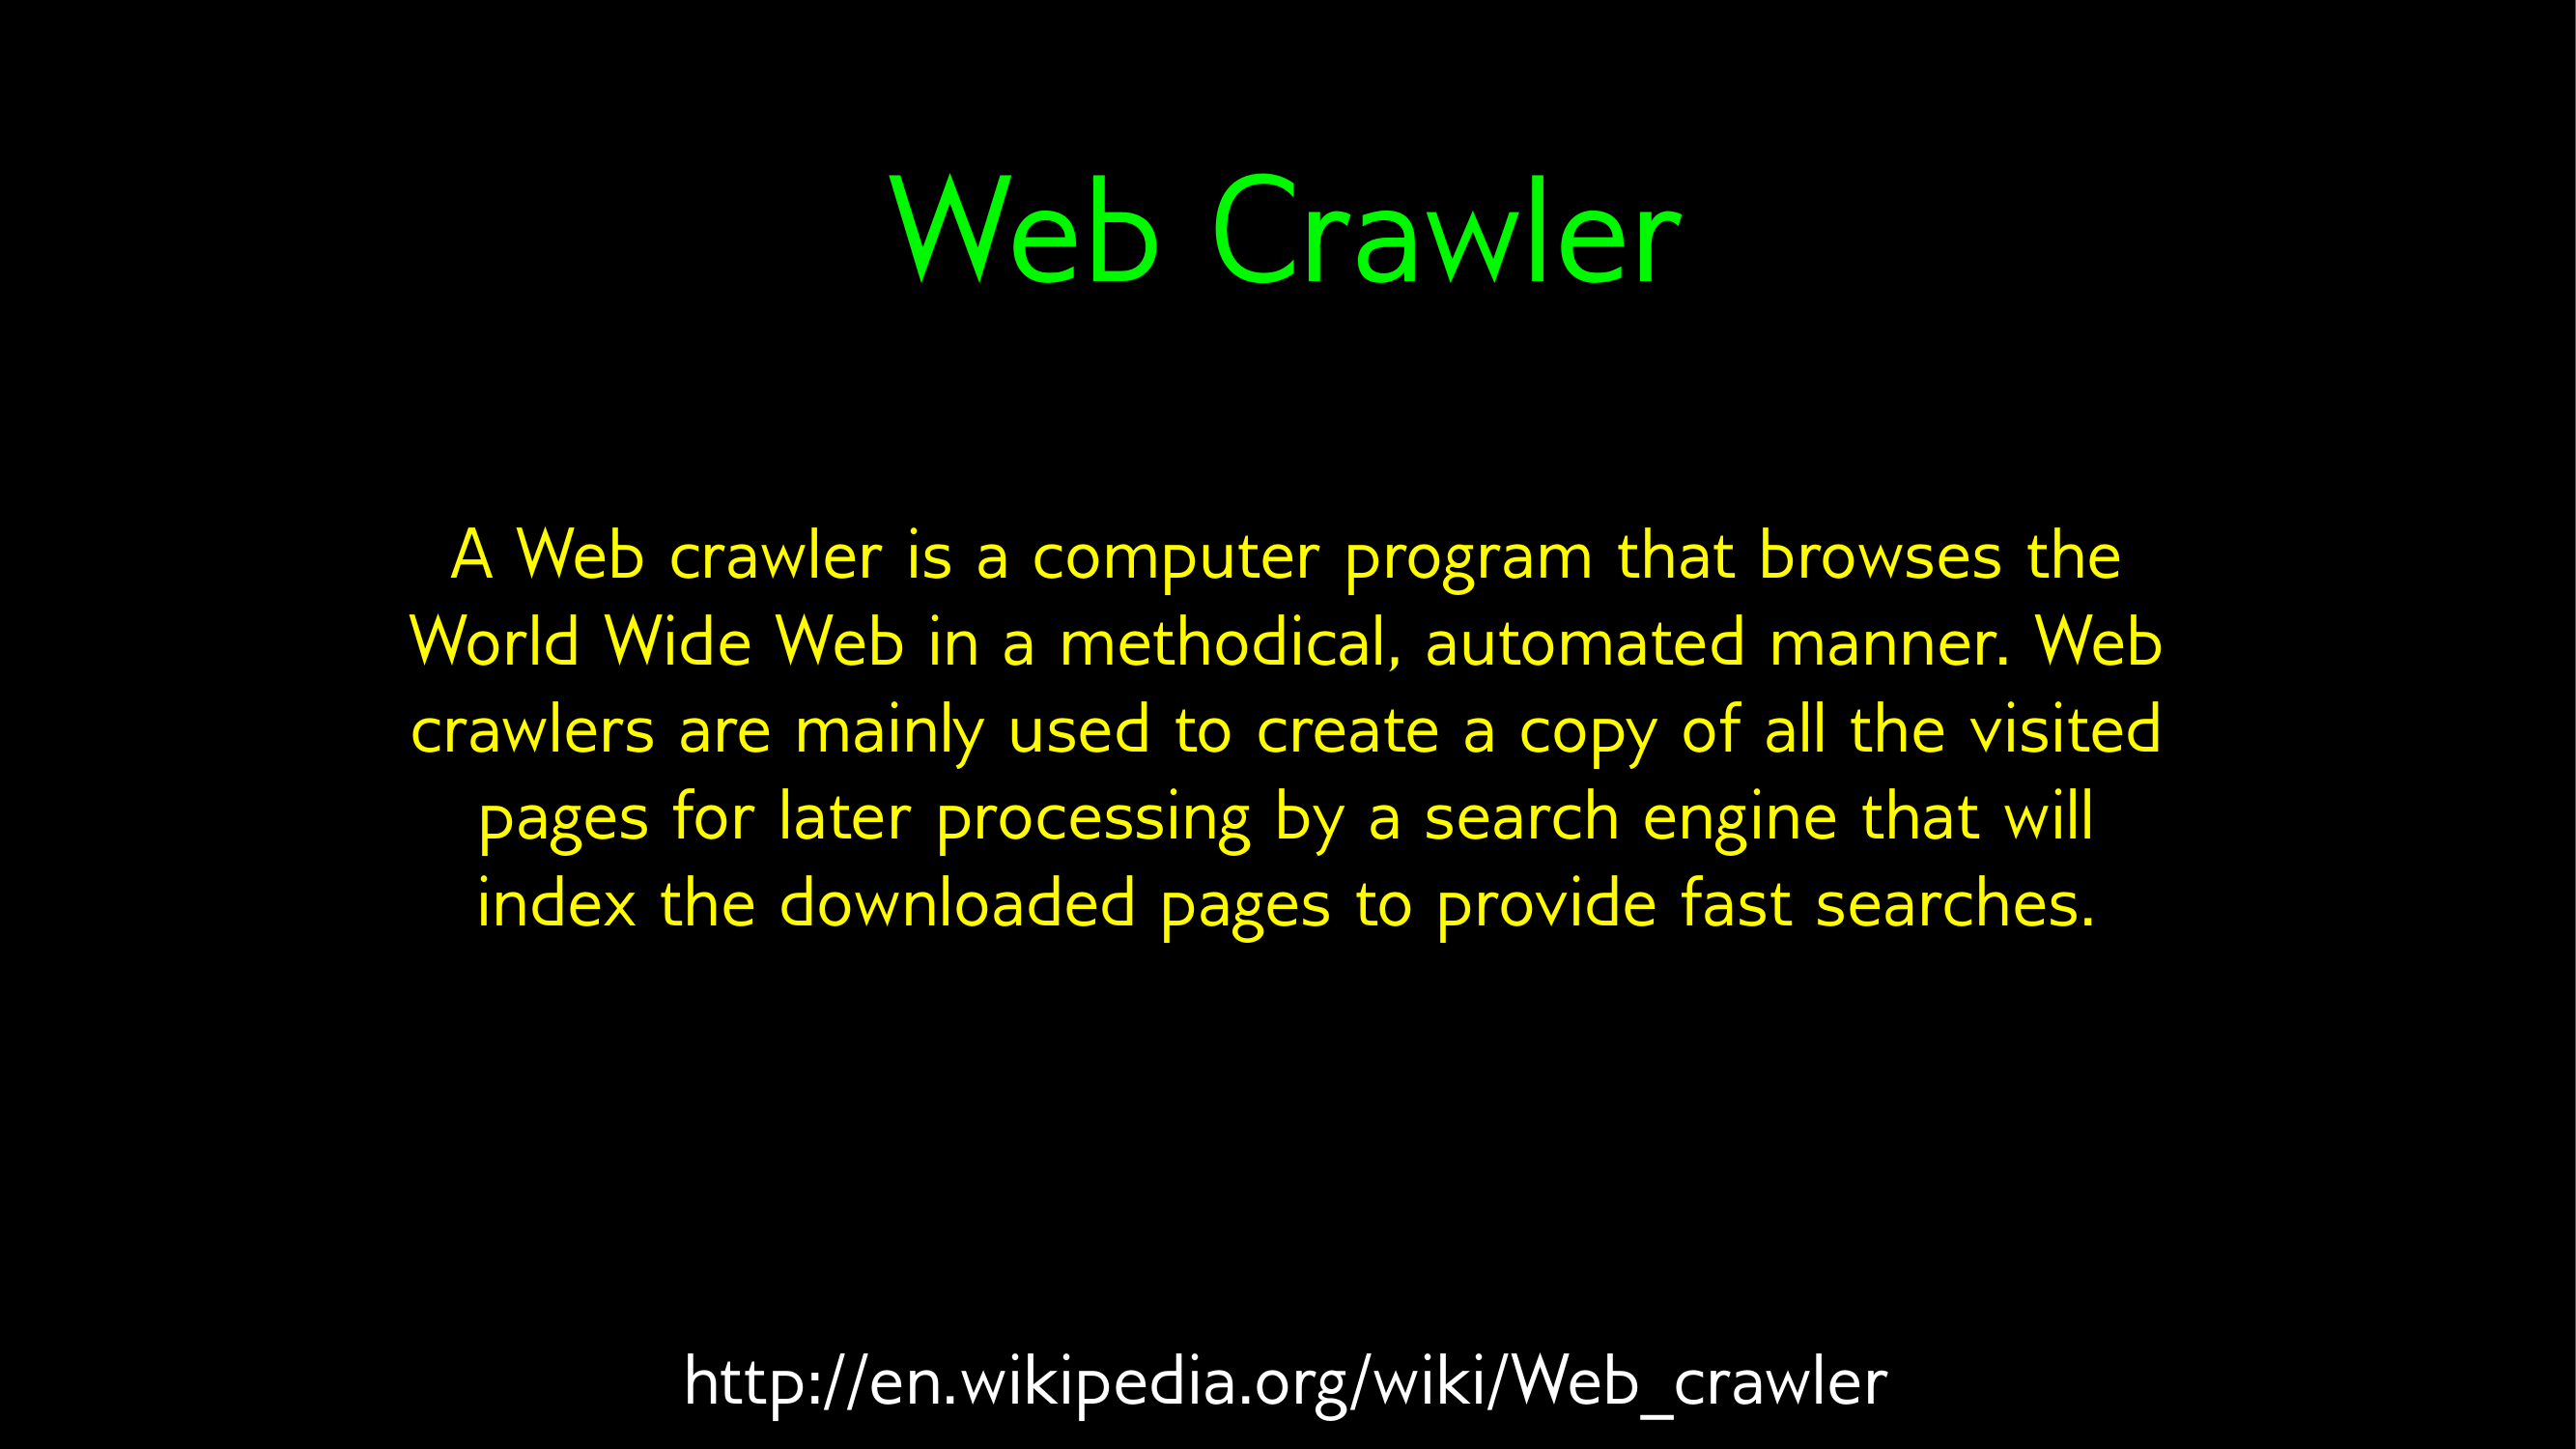

# Web Crawler
A Web crawler is a computer program that browses the World Wide Web in a methodical, automated manner. Web crawlers are mainly used to create a copy of all the visited pages for later processing by a search engine that will index the downloaded pages to provide fast searches.
http://en.wikipedia.org/wiki/Web_crawler